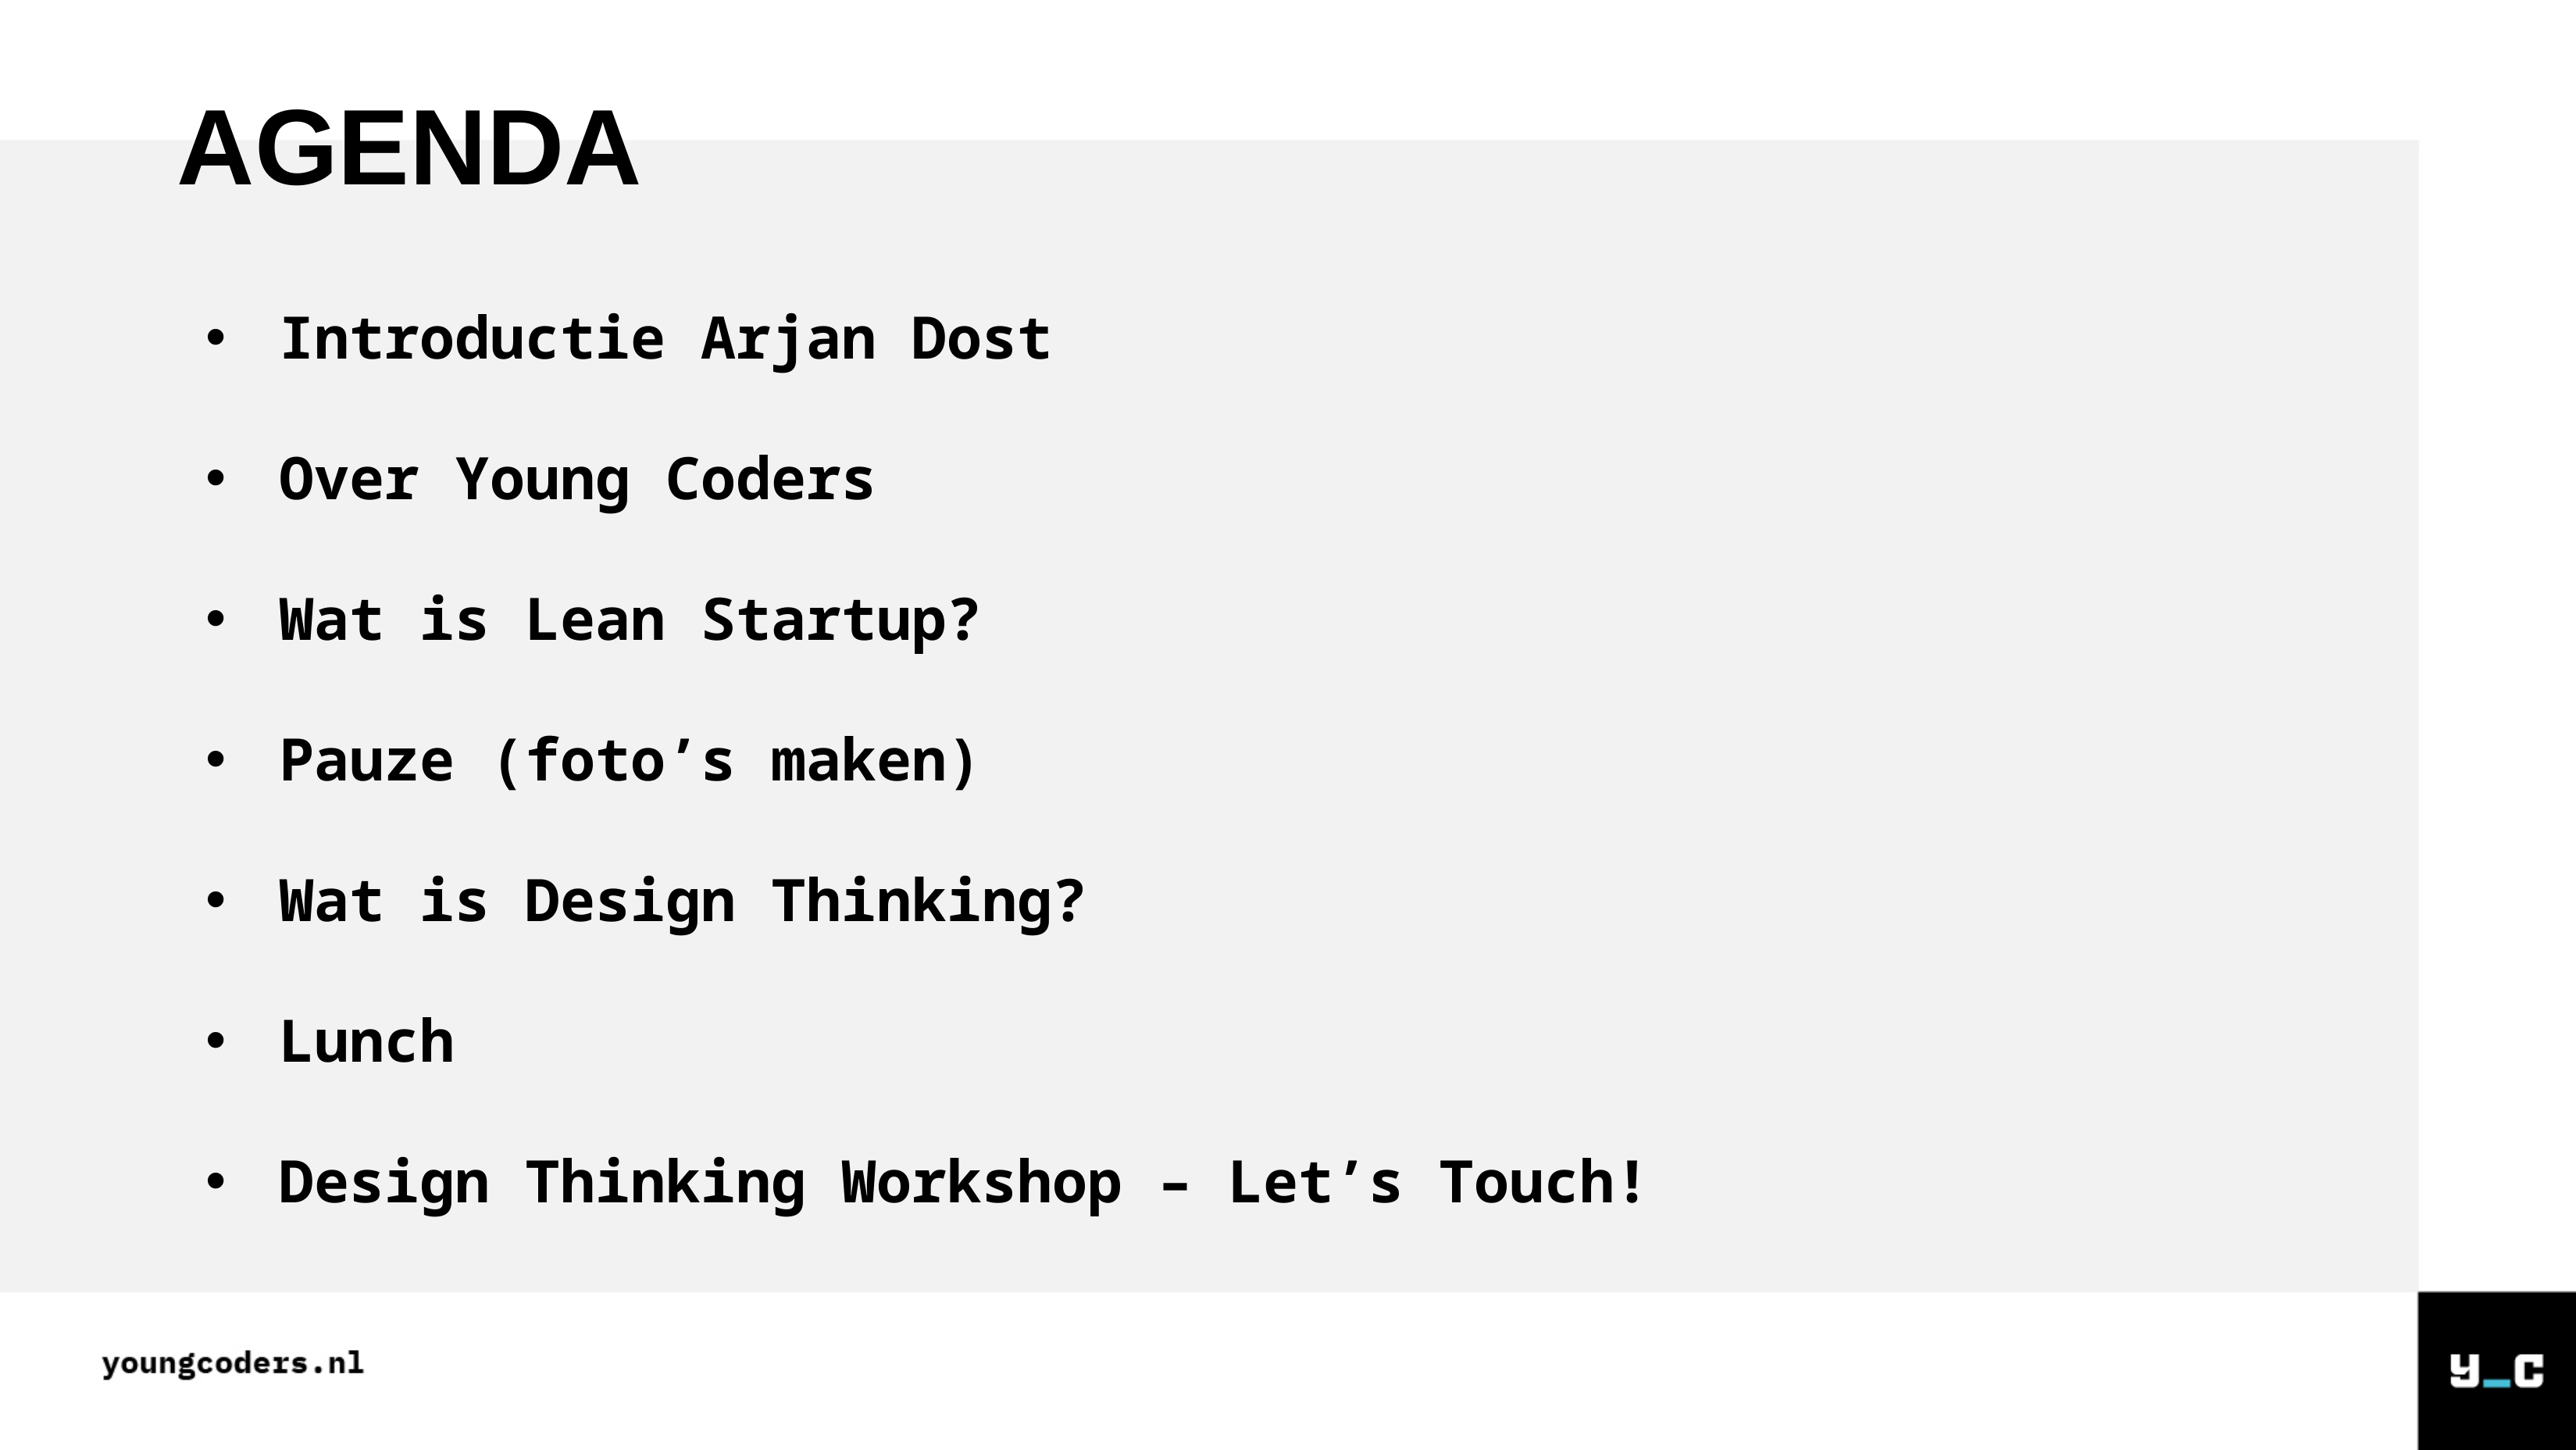

# AGENDA
Introductie Arjan Dost

Over Young Coders

Wat is Lean Startup?
Pauze (foto’s maken)

Wat is Design Thinking?
Lunch

Design Thinking Workshop – Let’s Touch!